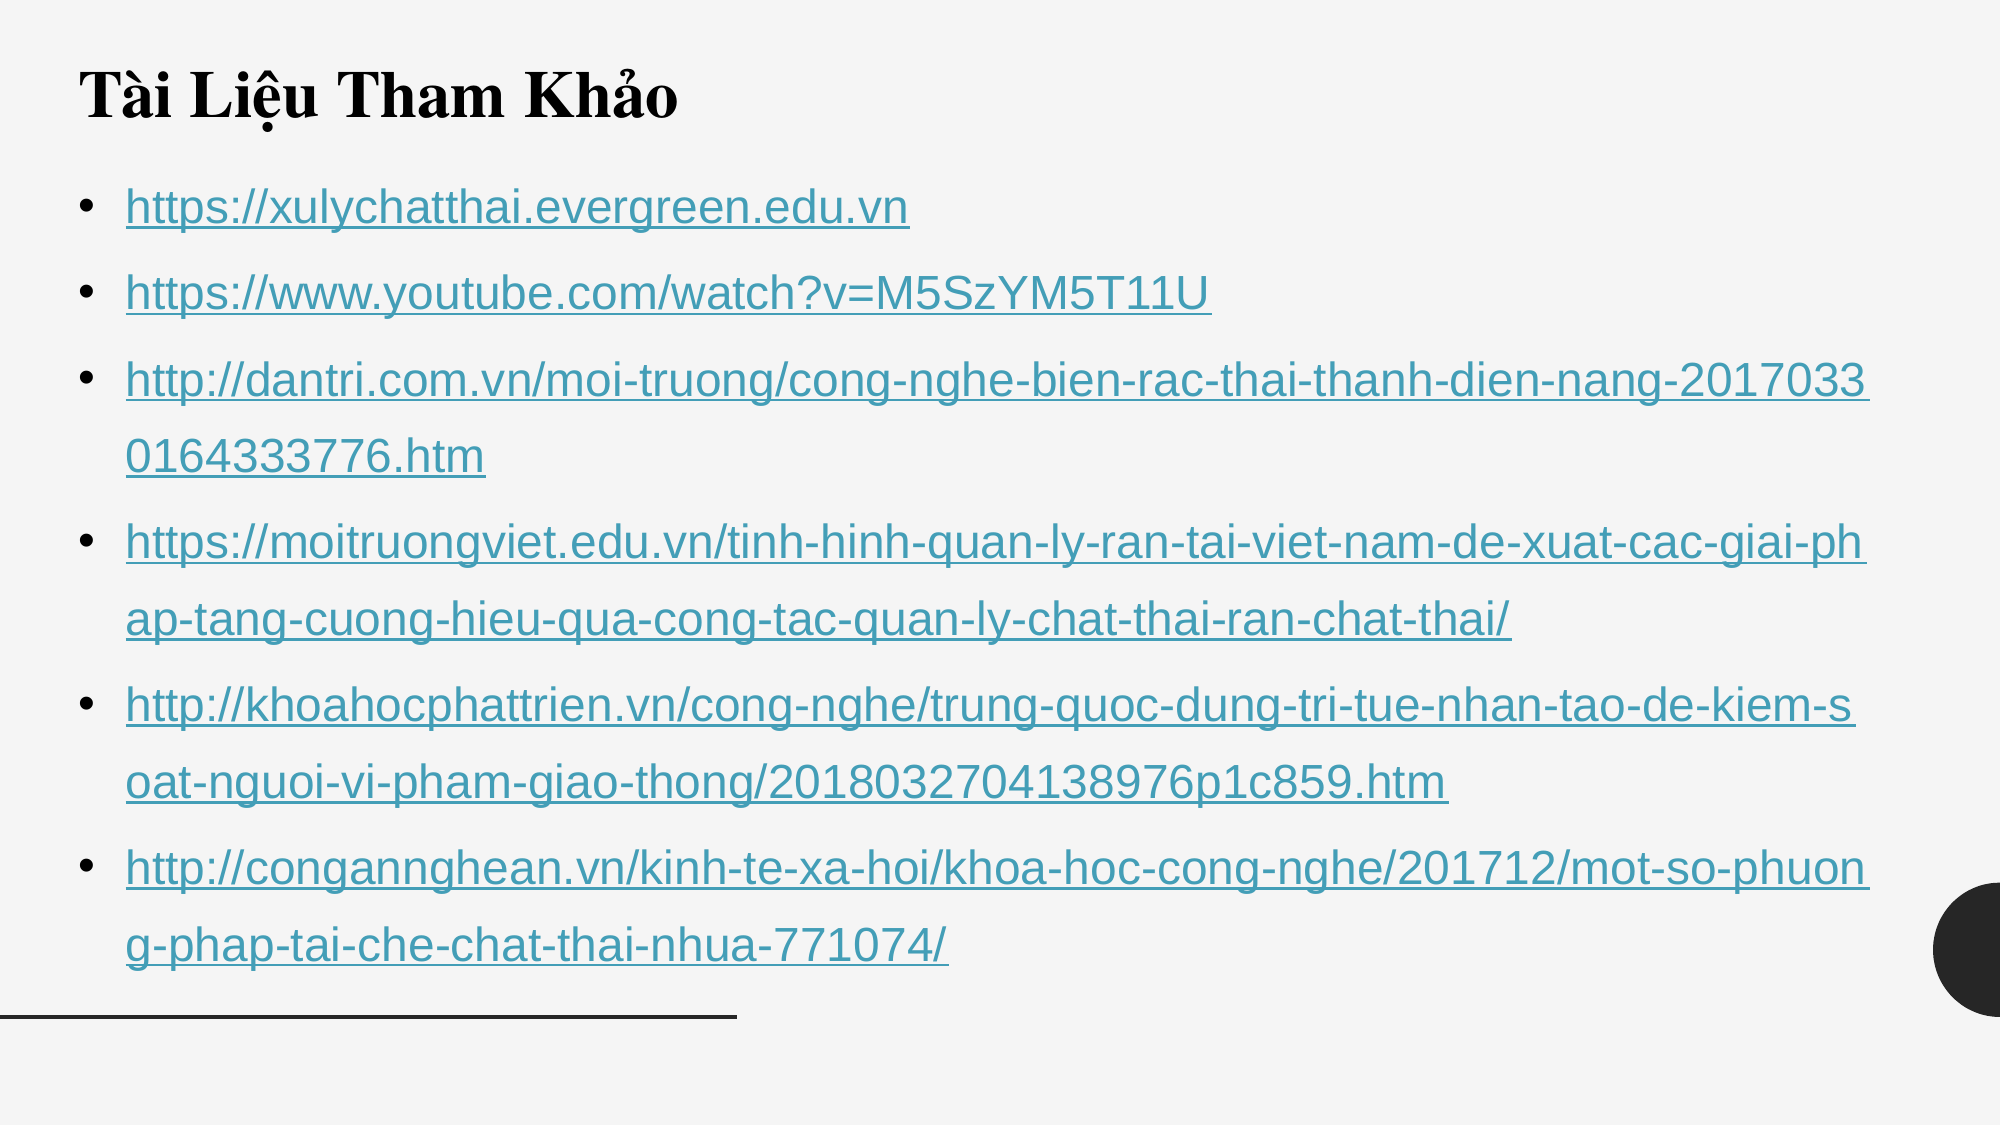

Tài Liệu Tham Khảo
https://xulychatthai.evergreen.edu.vn
https://www.youtube.com/watch?v=M5SzYM5T11U
http://dantri.com.vn/moi-truong/cong-nghe-bien-rac-thai-thanh-dien-nang-20170330164333776.htm
https://moitruongviet.edu.vn/tinh-hinh-quan-ly-ran-tai-viet-nam-de-xuat-cac-giai-phap-tang-cuong-hieu-qua-cong-tac-quan-ly-chat-thai-ran-chat-thai/
http://khoahocphattrien.vn/cong-nghe/trung-quoc-dung-tri-tue-nhan-tao-de-kiem-soat-nguoi-vi-pham-giao-thong/2018032704138976p1c859.htm
http://congannghean.vn/kinh-te-xa-hoi/khoa-hoc-cong-nghe/201712/mot-so-phuong-phap-tai-che-chat-thai-nhua-771074/